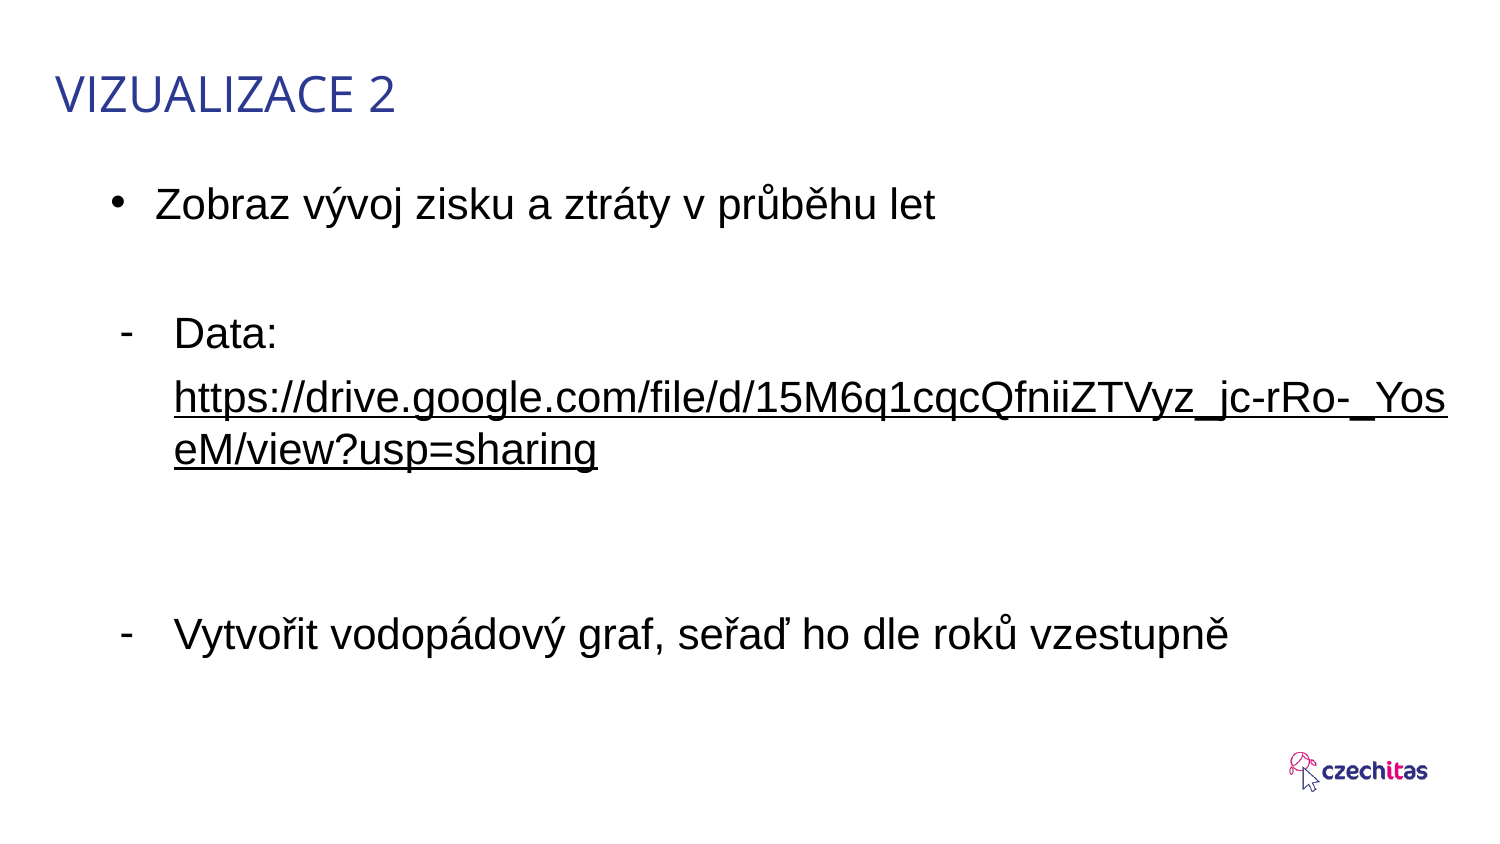

# VIZUALIZACE 2
Zobraz vývoj zisku a ztráty v průběhu let

Data:
https://drive.google.com/file/d/15M6q1cqcQfniiZTVyz_jc-rRo-_YoseM/view?usp=sharing
Vytvořit vodopádový graf, seřaď ho dle roků vzestupně